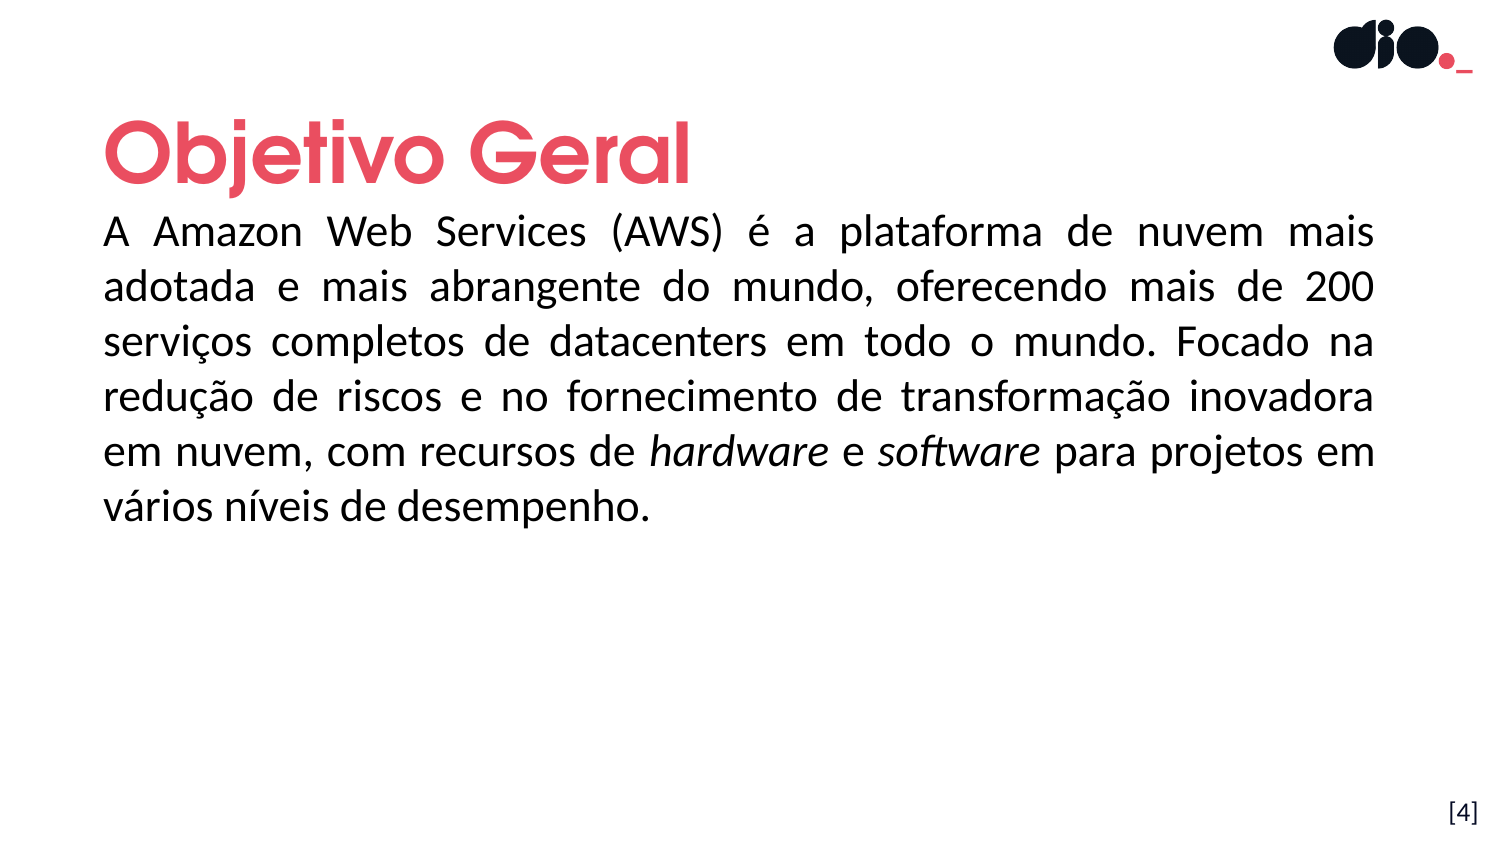

Objetivo Geral
A Amazon Web Services (AWS) é a plataforma de nuvem mais adotada e mais abrangente do mundo, oferecendo mais de 200 serviços completos de datacenters em todo o mundo. Focado na redução de riscos e no fornecimento de transformação inovadora em nuvem, com recursos de hardware e software para projetos em vários níveis de desempenho.
[4]